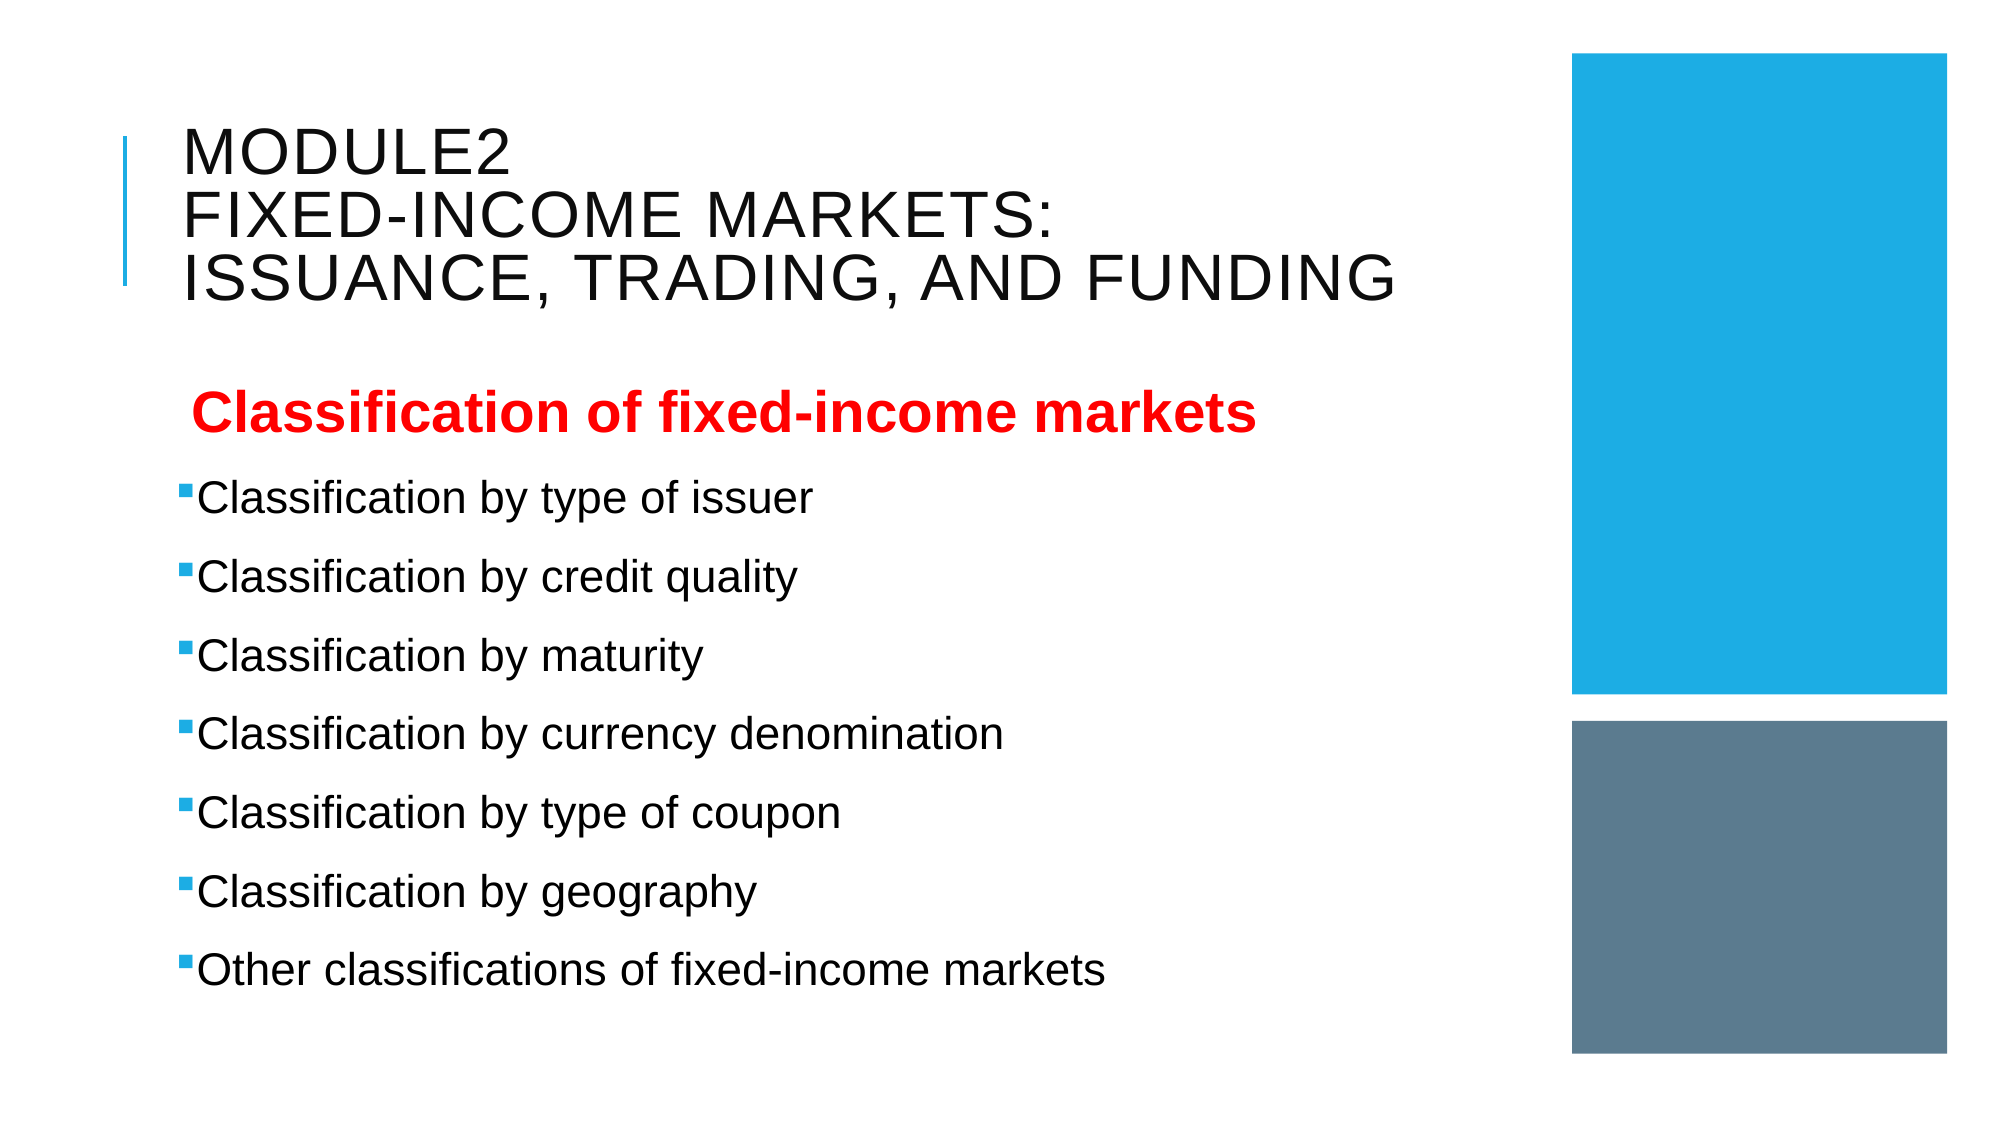

# Module2 Fixed-Income markets: issuance, trading, and funding
Classification of fixed-income markets
Classification by type of issuer
Classification by credit quality
Classification by maturity
Classification by currency denomination
Classification by type of coupon
Classification by geography
Other classifications of fixed-income markets